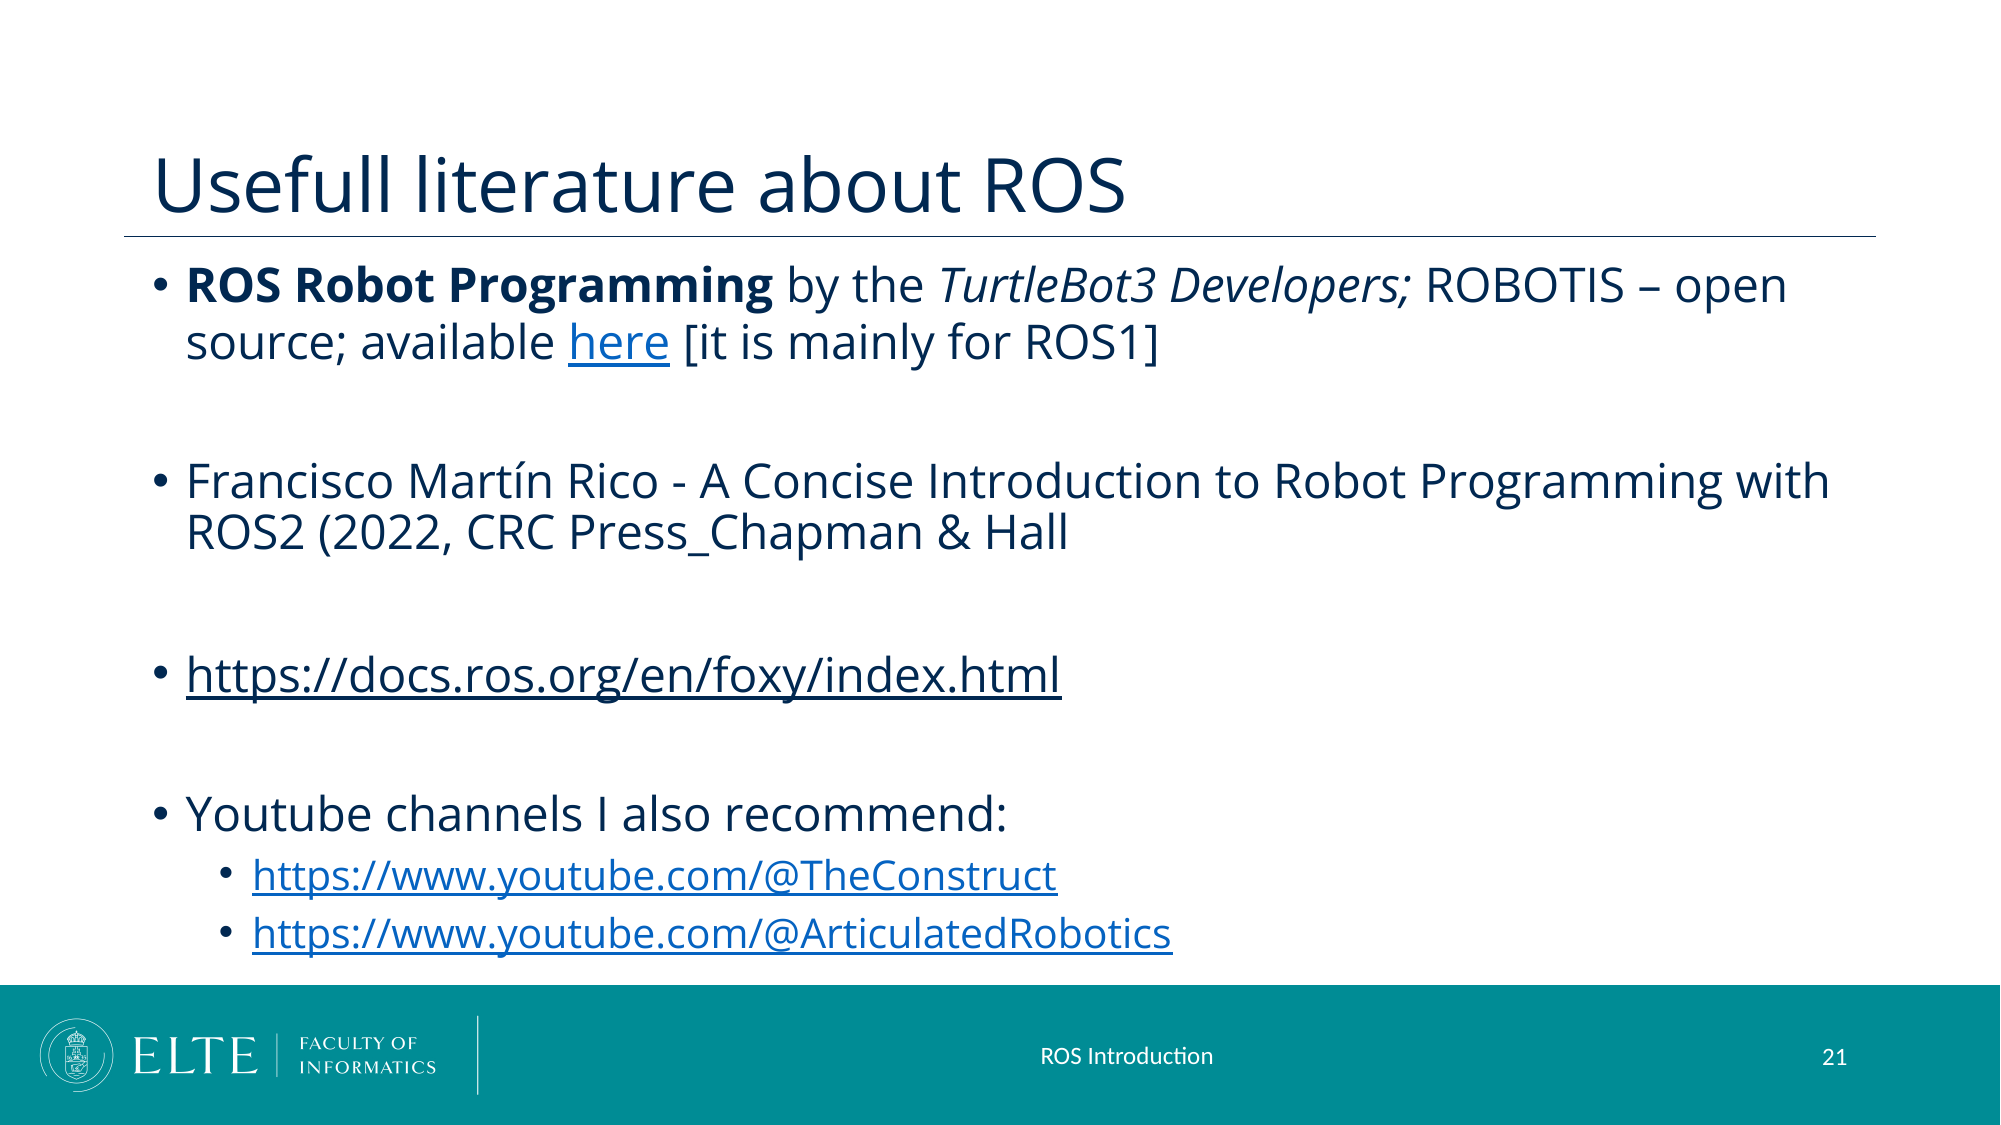

# Usefull literature about ROS
ROS Robot Programming by the TurtleBot3 Developers; ROBOTIS – open source; available here [it is mainly for ROS1]

Francisco Martín Rico - A Concise Introduction to Robot Programming with ROS2 (2022, CRC Press_Chapman & Hall

https://docs.ros.org/en/foxy/index.html

Youtube channels I also recommend:
https://www.youtube.com/@TheConstruct
https://www.youtube.com/@ArticulatedRobotics

ROS Introduction
21